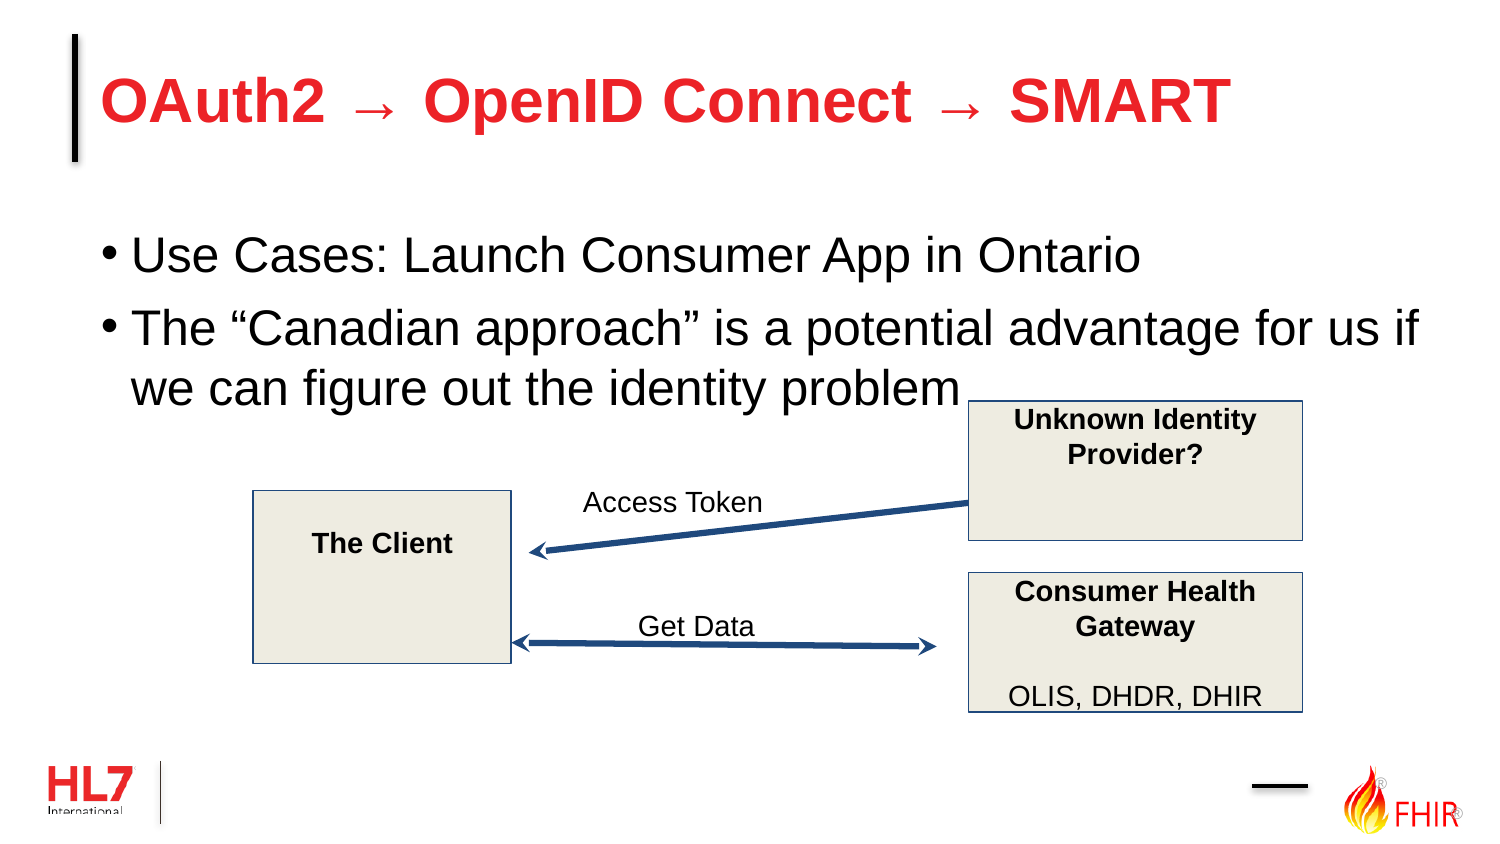

# OAuth2 → OpenID Connect → SMART
Use Cases: Launch Consumer App in Ontario
The “Canadian approach” is a potential advantage for us if we can figure out the identity problem
Unknown Identity Provider?

Access Token
The Client

Consumer Health Gateway

OLIS, DHDR, DHIR
Get Data